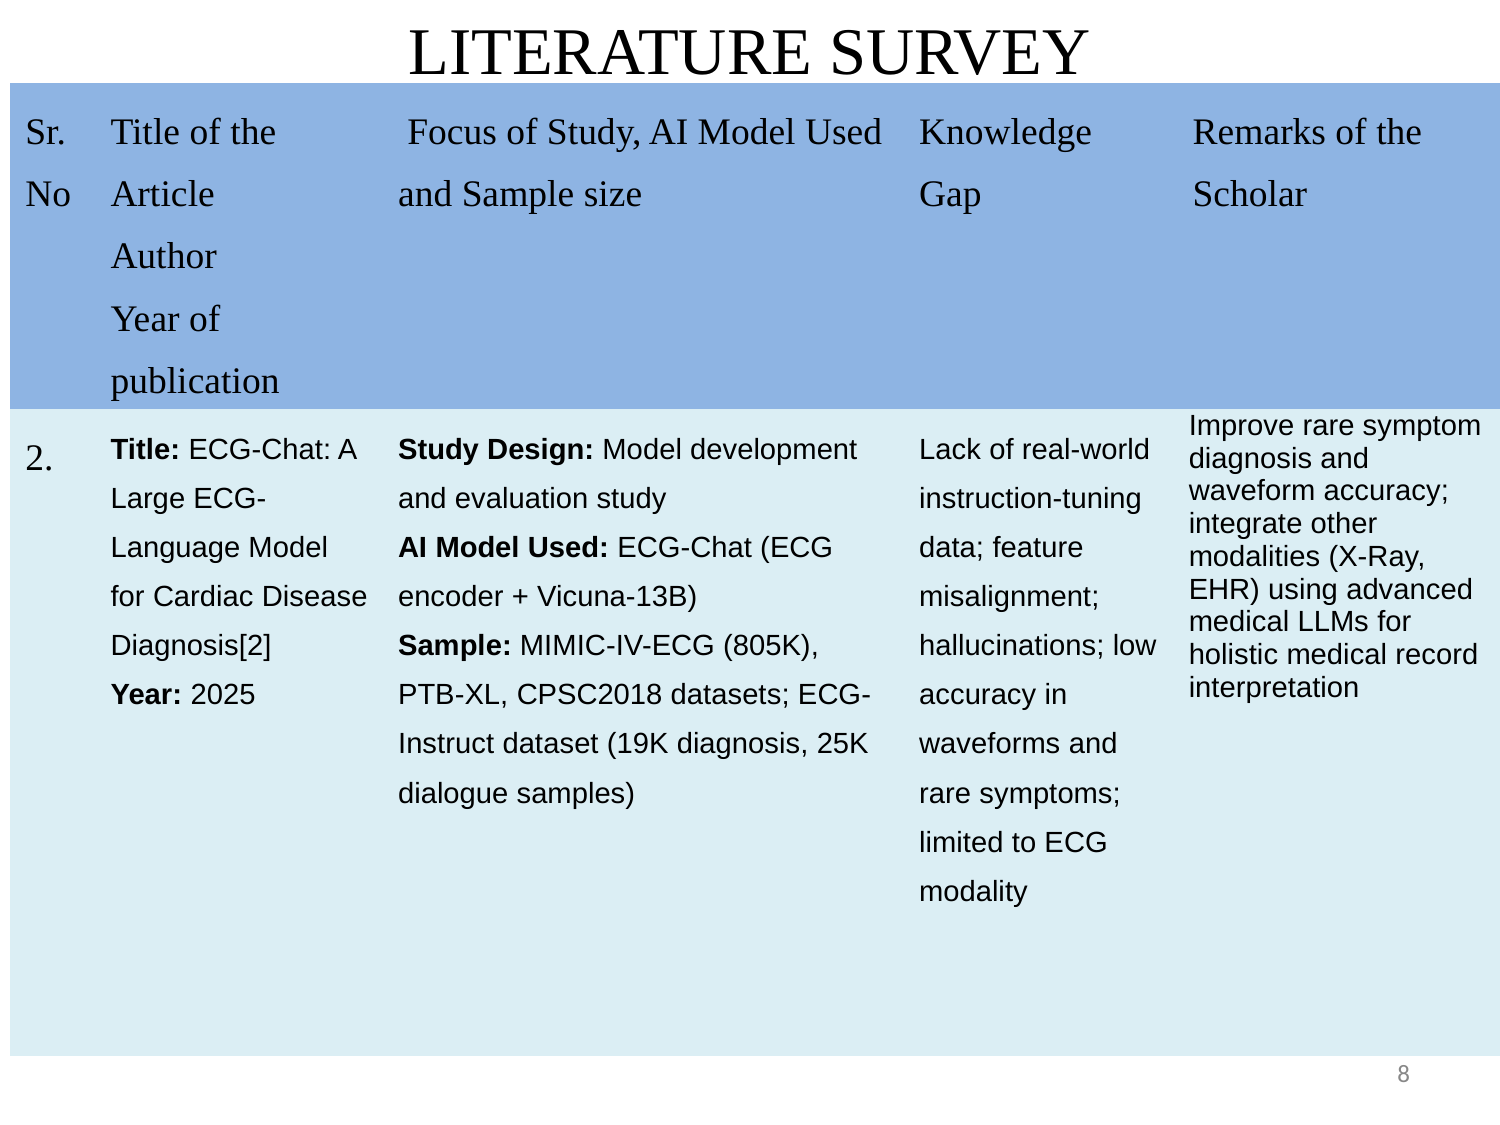

# LITERATURE SURVEY
| Sr.No | Title of the Article Author Year of publication | Focus of Study, AI Model Used and Sample size | Knowledge Gap | Remarks of the Scholar |
| --- | --- | --- | --- | --- |
| 2. | Title: ECG-Chat: A Large ECG-Language Model for Cardiac Disease Diagnosis[2] Year: 2025 | Study Design: Model development and evaluation study AI Model Used: ECG-Chat (ECG encoder + Vicuna-13B) Sample: MIMIC-IV-ECG (805K), PTB-XL, CPSC2018 datasets; ECG-Instruct dataset (19K diagnosis, 25K dialogue samples) | Lack of real-world instruction-tuning data; feature misalignment; hallucinations; low accuracy in waveforms and rare symptoms; limited to ECG modality | Improve rare symptom diagnosis and waveform accuracy; integrate other modalities (X-Ray, EHR) using advanced medical LLMs for holistic medical record interpretation |
8